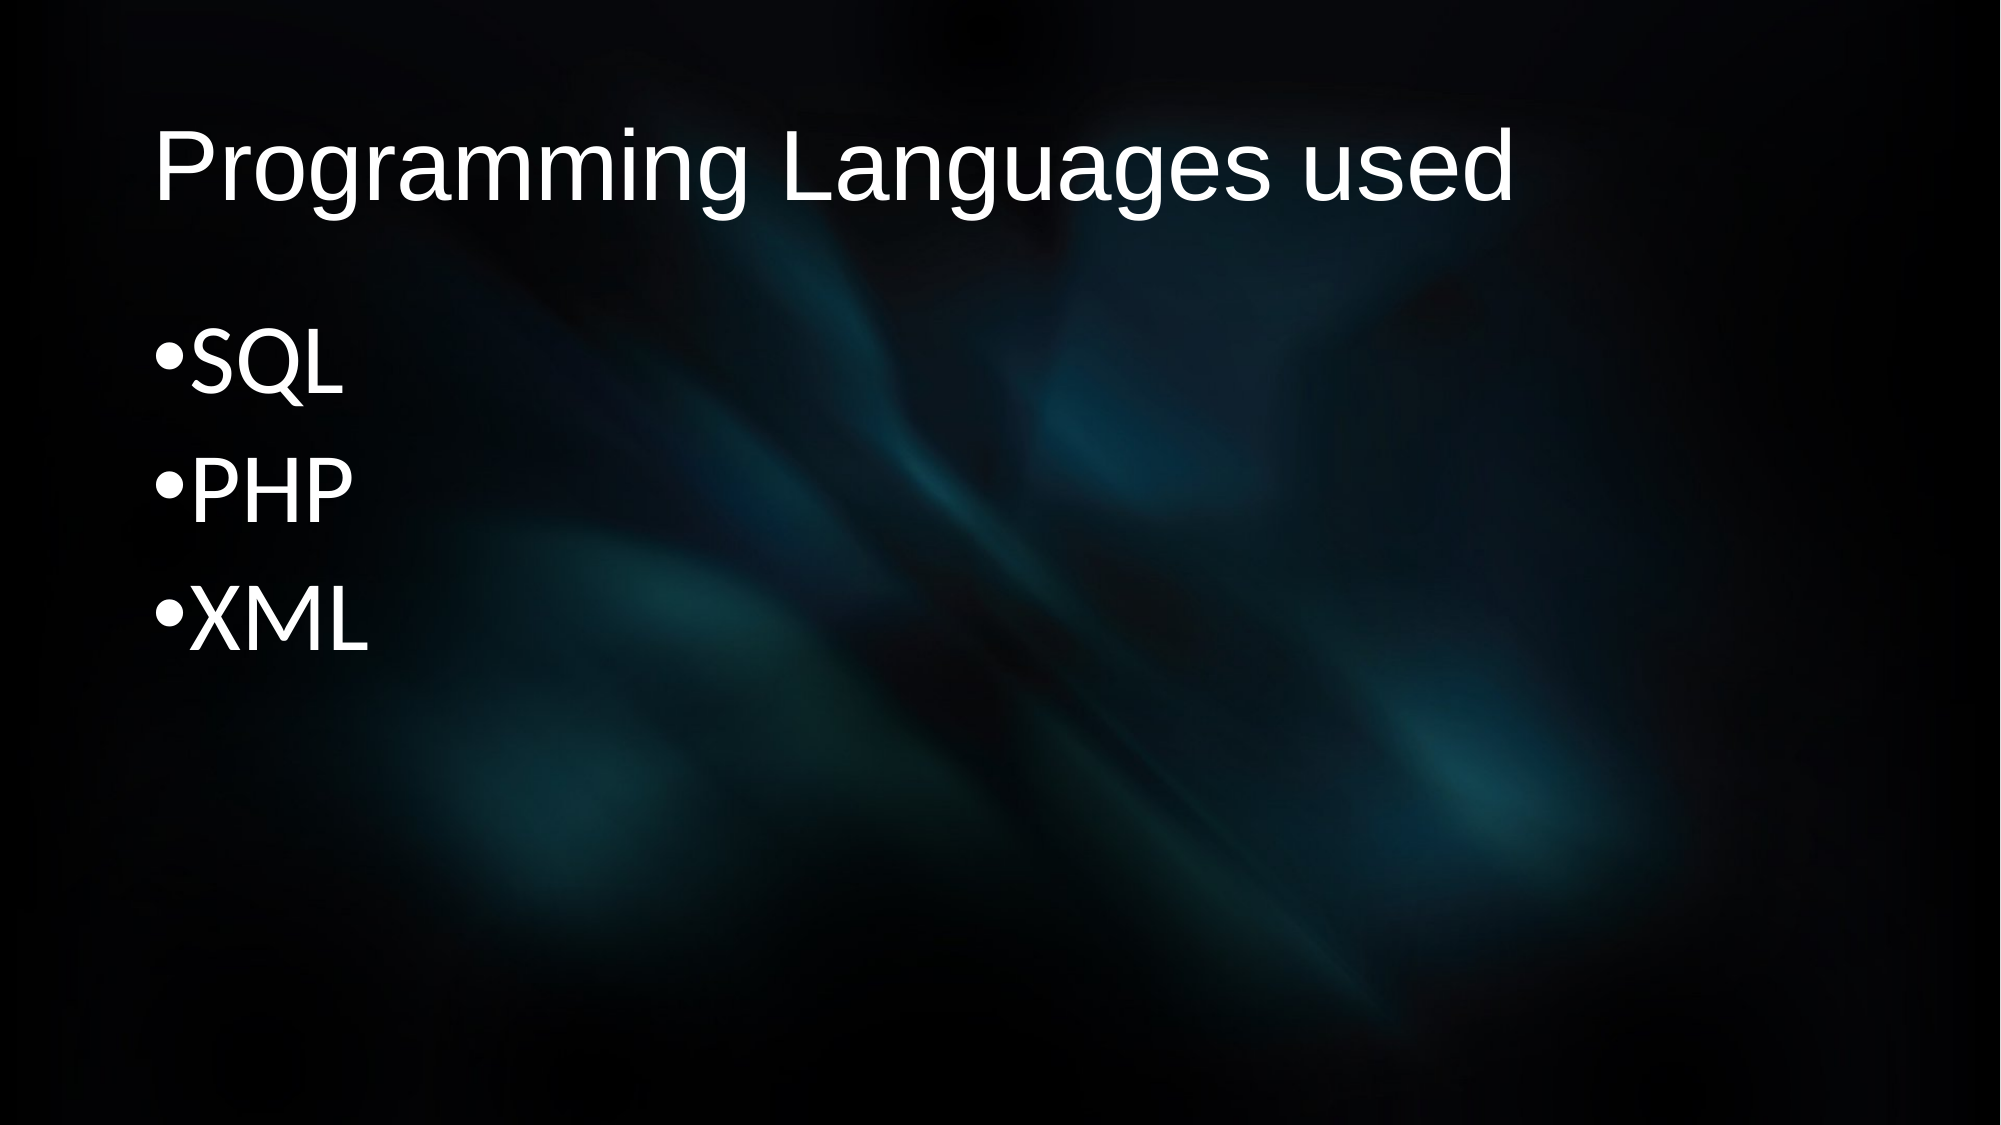

# Programming Languages used
SQL
PHP
XML